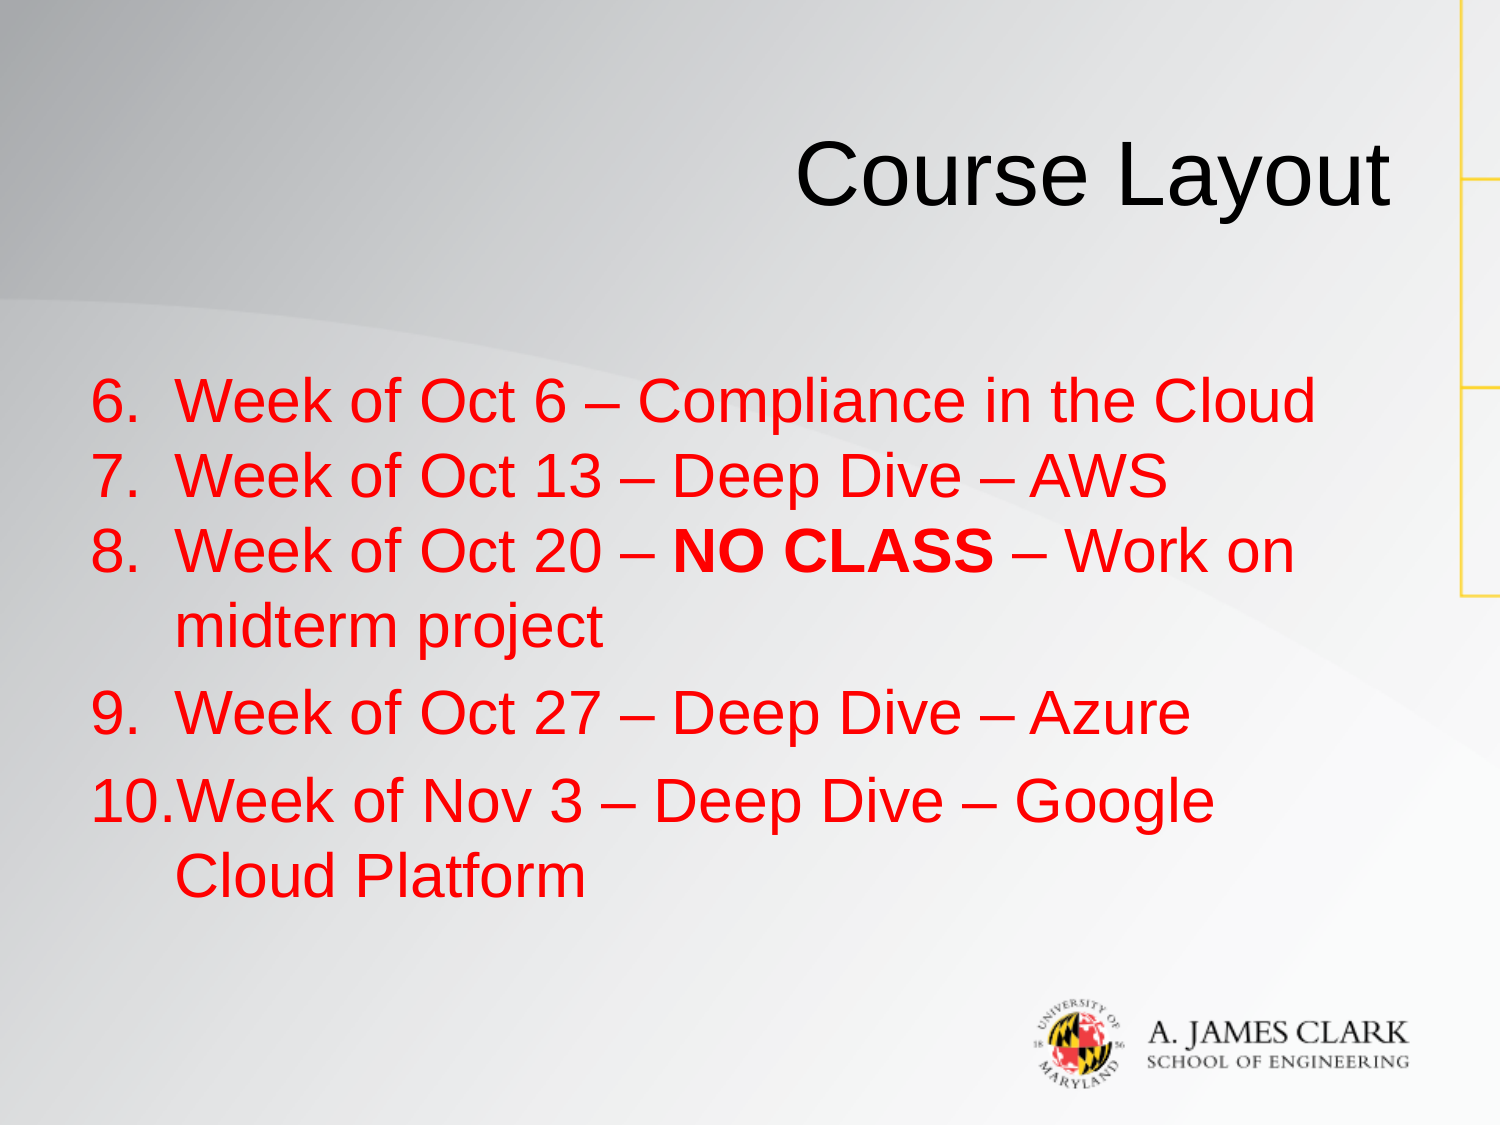

# Course Layout
Week of Oct 6 – Compliance in the Cloud
Week of Oct 13 – Deep Dive – AWS
Week of Oct 20 – NO CLASS – Work on midterm project
Week of Oct 27 – Deep Dive – Azure
Week of Nov 3 – Deep Dive – Google Cloud Platform